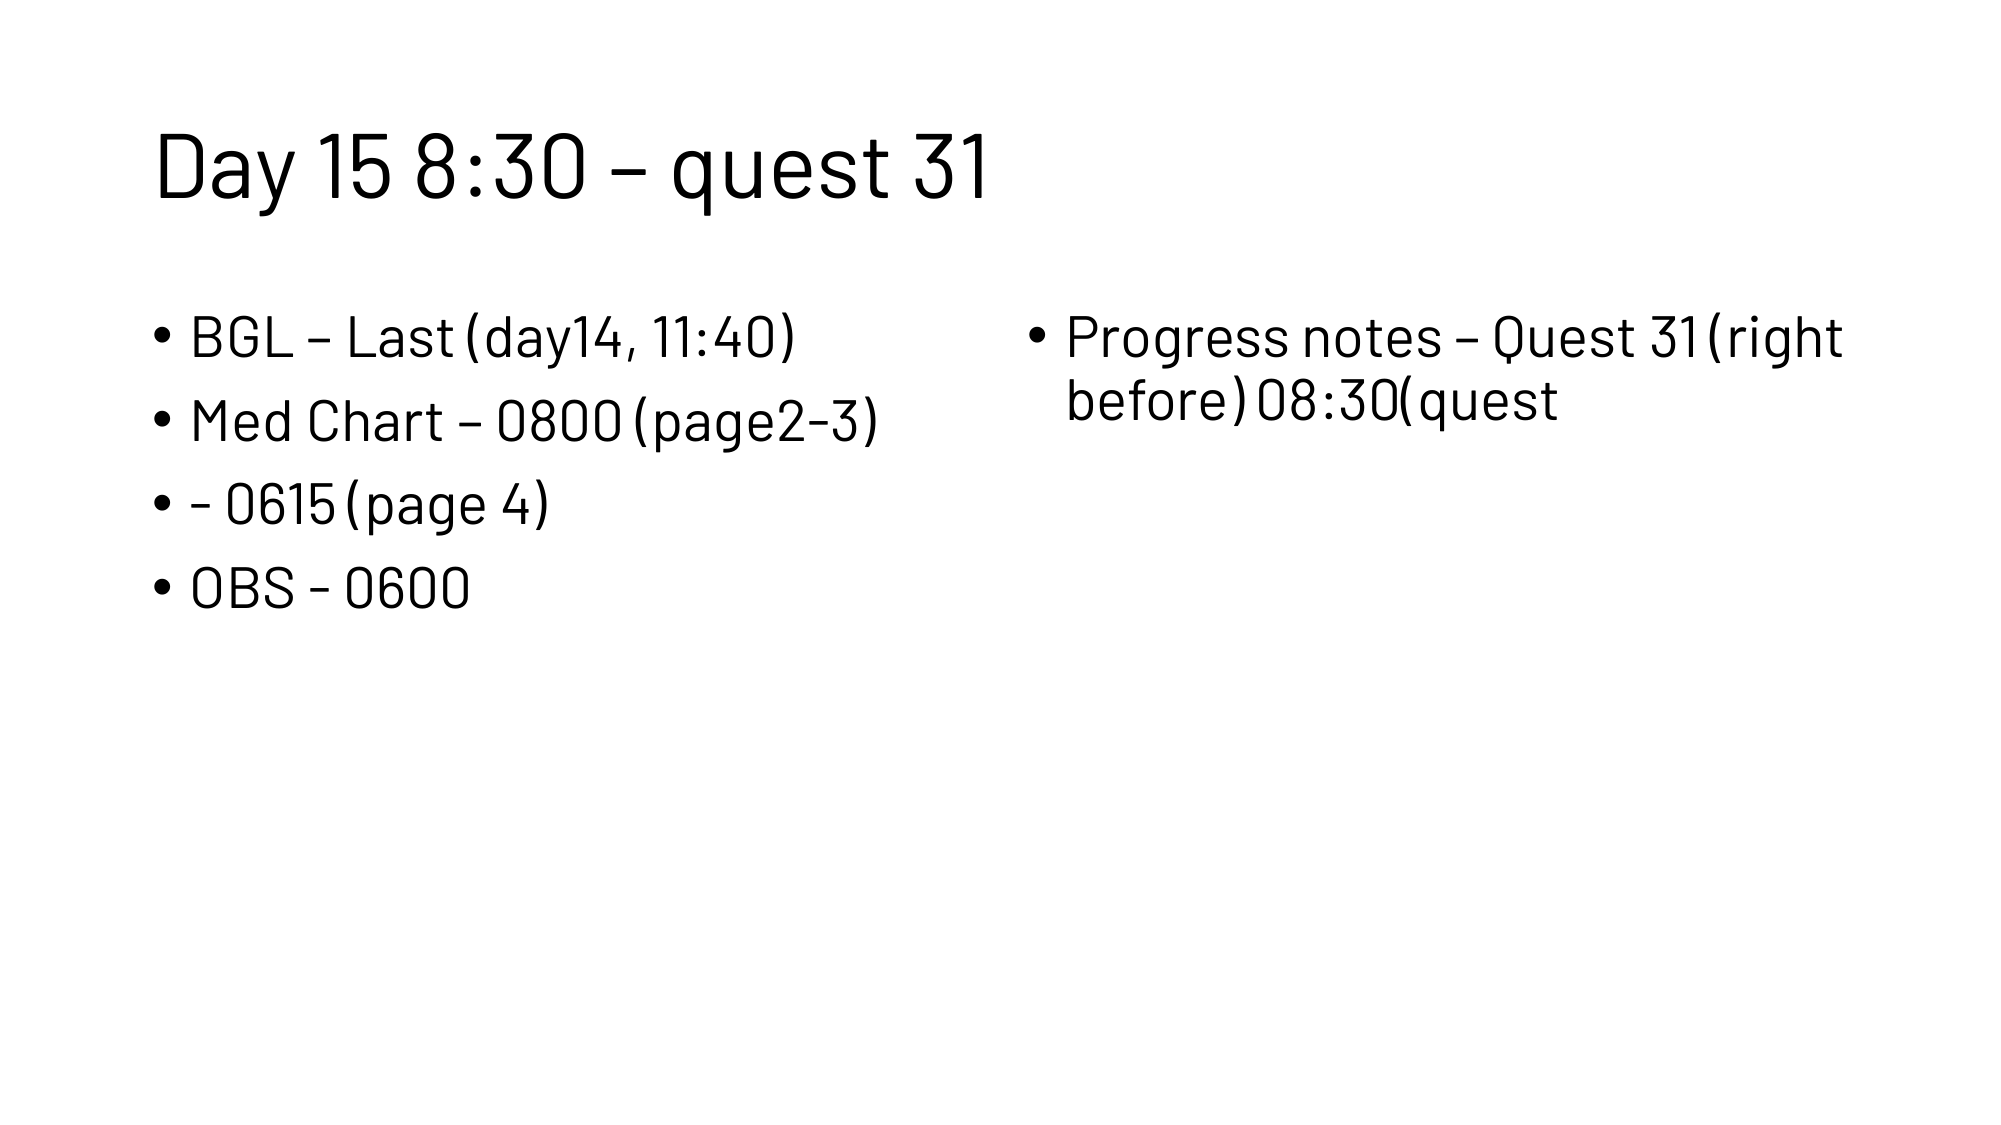

# Day 15 8:30 – quest 31
BGL – Last (day14, 11:40)
Med Chart – 0800 (page2-3)
- 0615 (page 4)
OBS - 0600
Progress notes – Quest 31 (right before) 08:30(quest